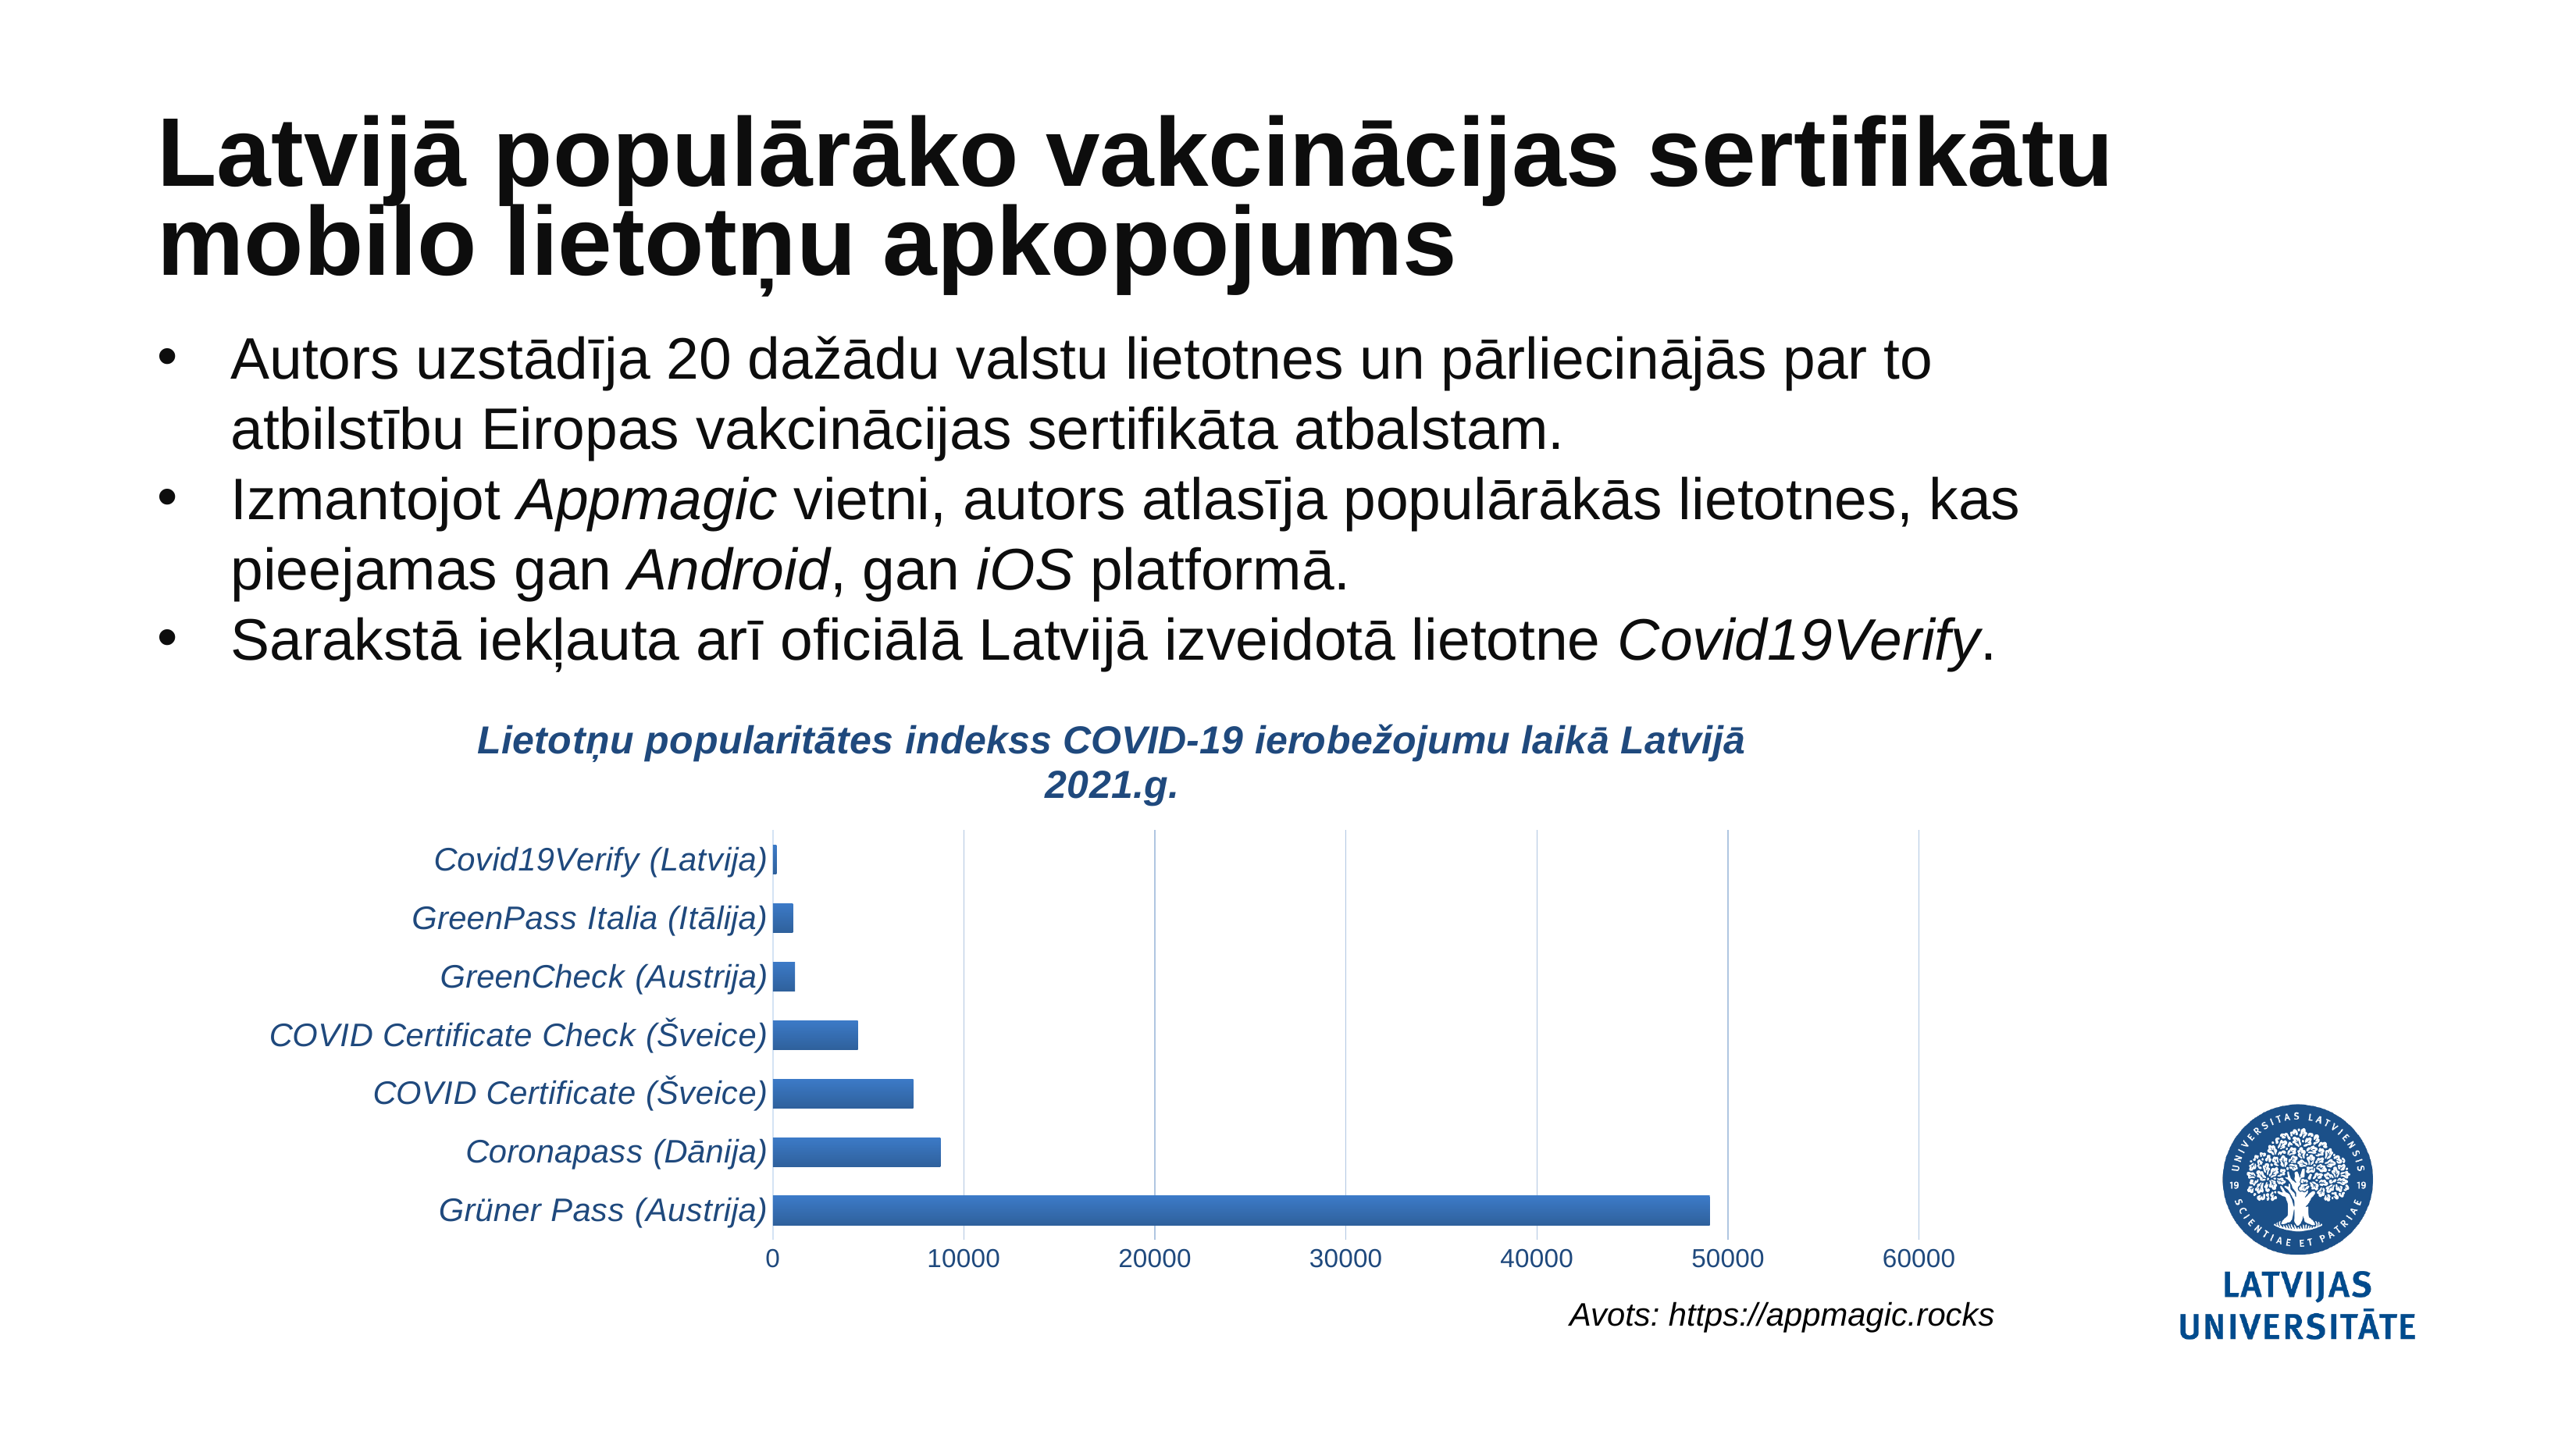

Latvijā populārāko vakcinācijas sertifikātu mobilo lietotņu apkopojums
Autors uzstādīja 20 dažādu valstu lietotnes un pārliecinājās par to atbilstību Eiropas vakcinācijas sertifikāta atbalstam.
Izmantojot Appmagic vietni, autors atlasīja populārākās lietotnes, kas pieejamas gan Android, gan iOS platformā.
Sarakstā iekļauta arī oficiālā Latvijā izveidotā lietotne Covid19Verify.

### Chart: Lietotņu popularitātes indekss COVID-19 ierobežojumu laikā Latvijā 2021.g.

| Category | Popularitātes indekss |
|---|---|
| Grüner Pass (Austrija) | 49041.0 |
| Coronapass (Dānija) | 8774.0 |
| COVID Certificate (Šveice) | 7352.0 |
| COVID Certificate Check (Šveice) | 4448.0 |
| GreenCheck (Austrija) | 1158.0 |
| GreenPass Italia (Itālija) | 1048.0 |
| Covid19Verify (Latvija) | 186.0 |
Avots: https://appmagic.rocks